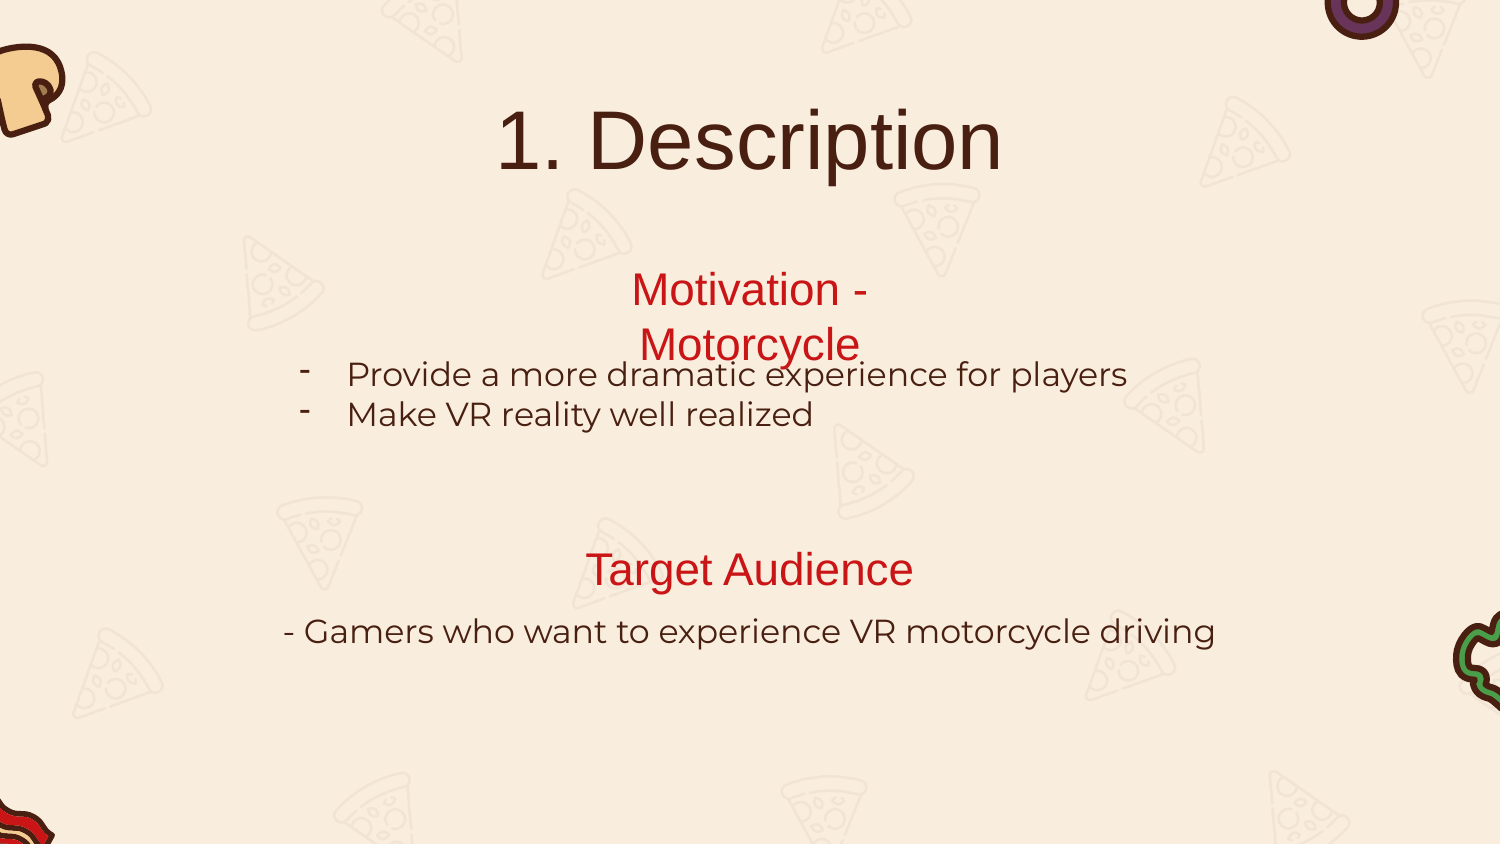

1. Description
Motivation - Motorcycle
Provide a more dramatic experience for players
Make VR reality well realized
Target Audience
- Gamers who want to experience VR motorcycle driving